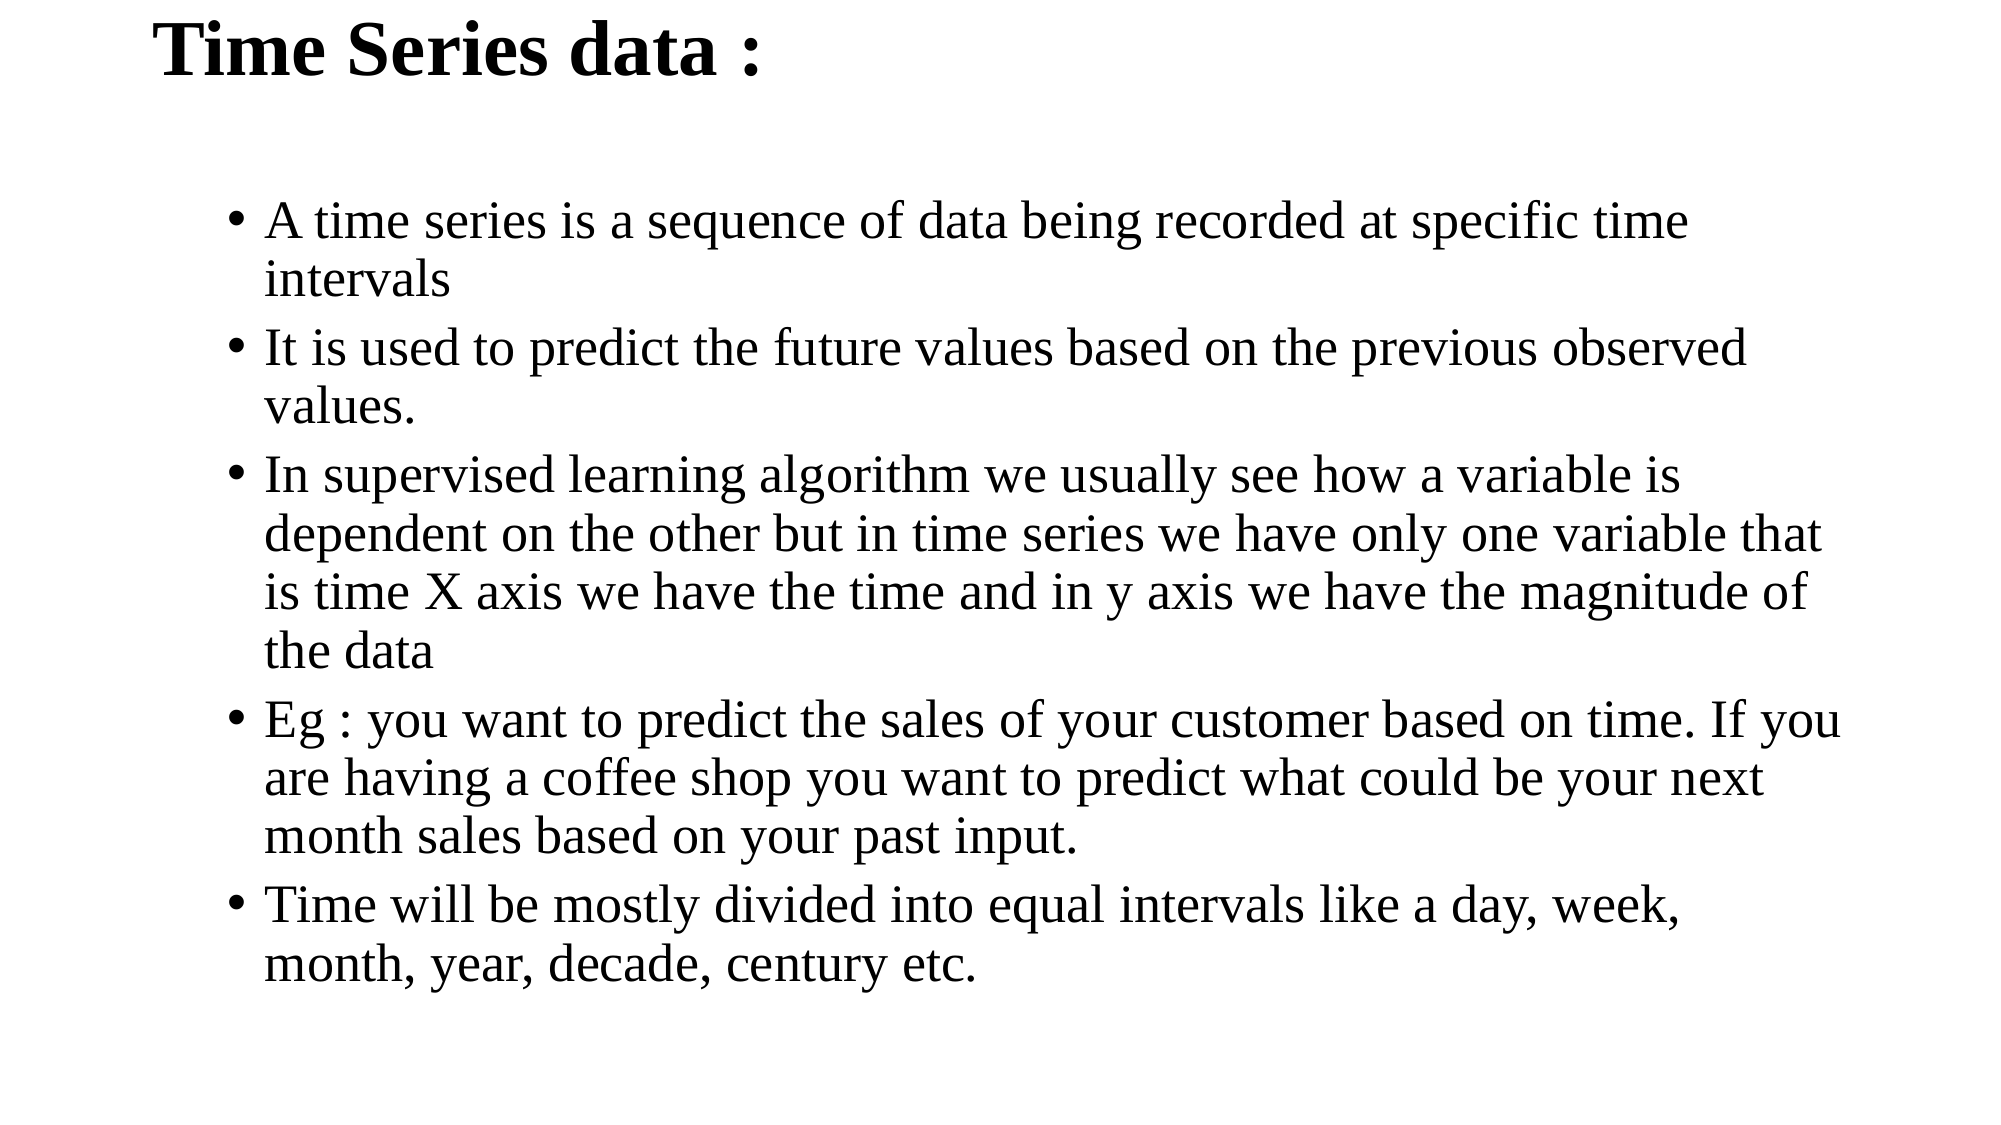

Time Series data :

A time series is a sequence of data being recorded at specific time intervals
It is used to predict the future values based on the previous observed values.
In supervised learning algorithm we usually see how a variable is dependent on the other but in time series we have only one variable that is time X axis we have the time and in y axis we have the magnitude of the data
Eg : you want to predict the sales of your customer based on time. If you are having a coffee shop you want to predict what could be your next month sales based on your past input.
Time will be mostly divided into equal intervals like a day, week, month, year, decade, century etc.